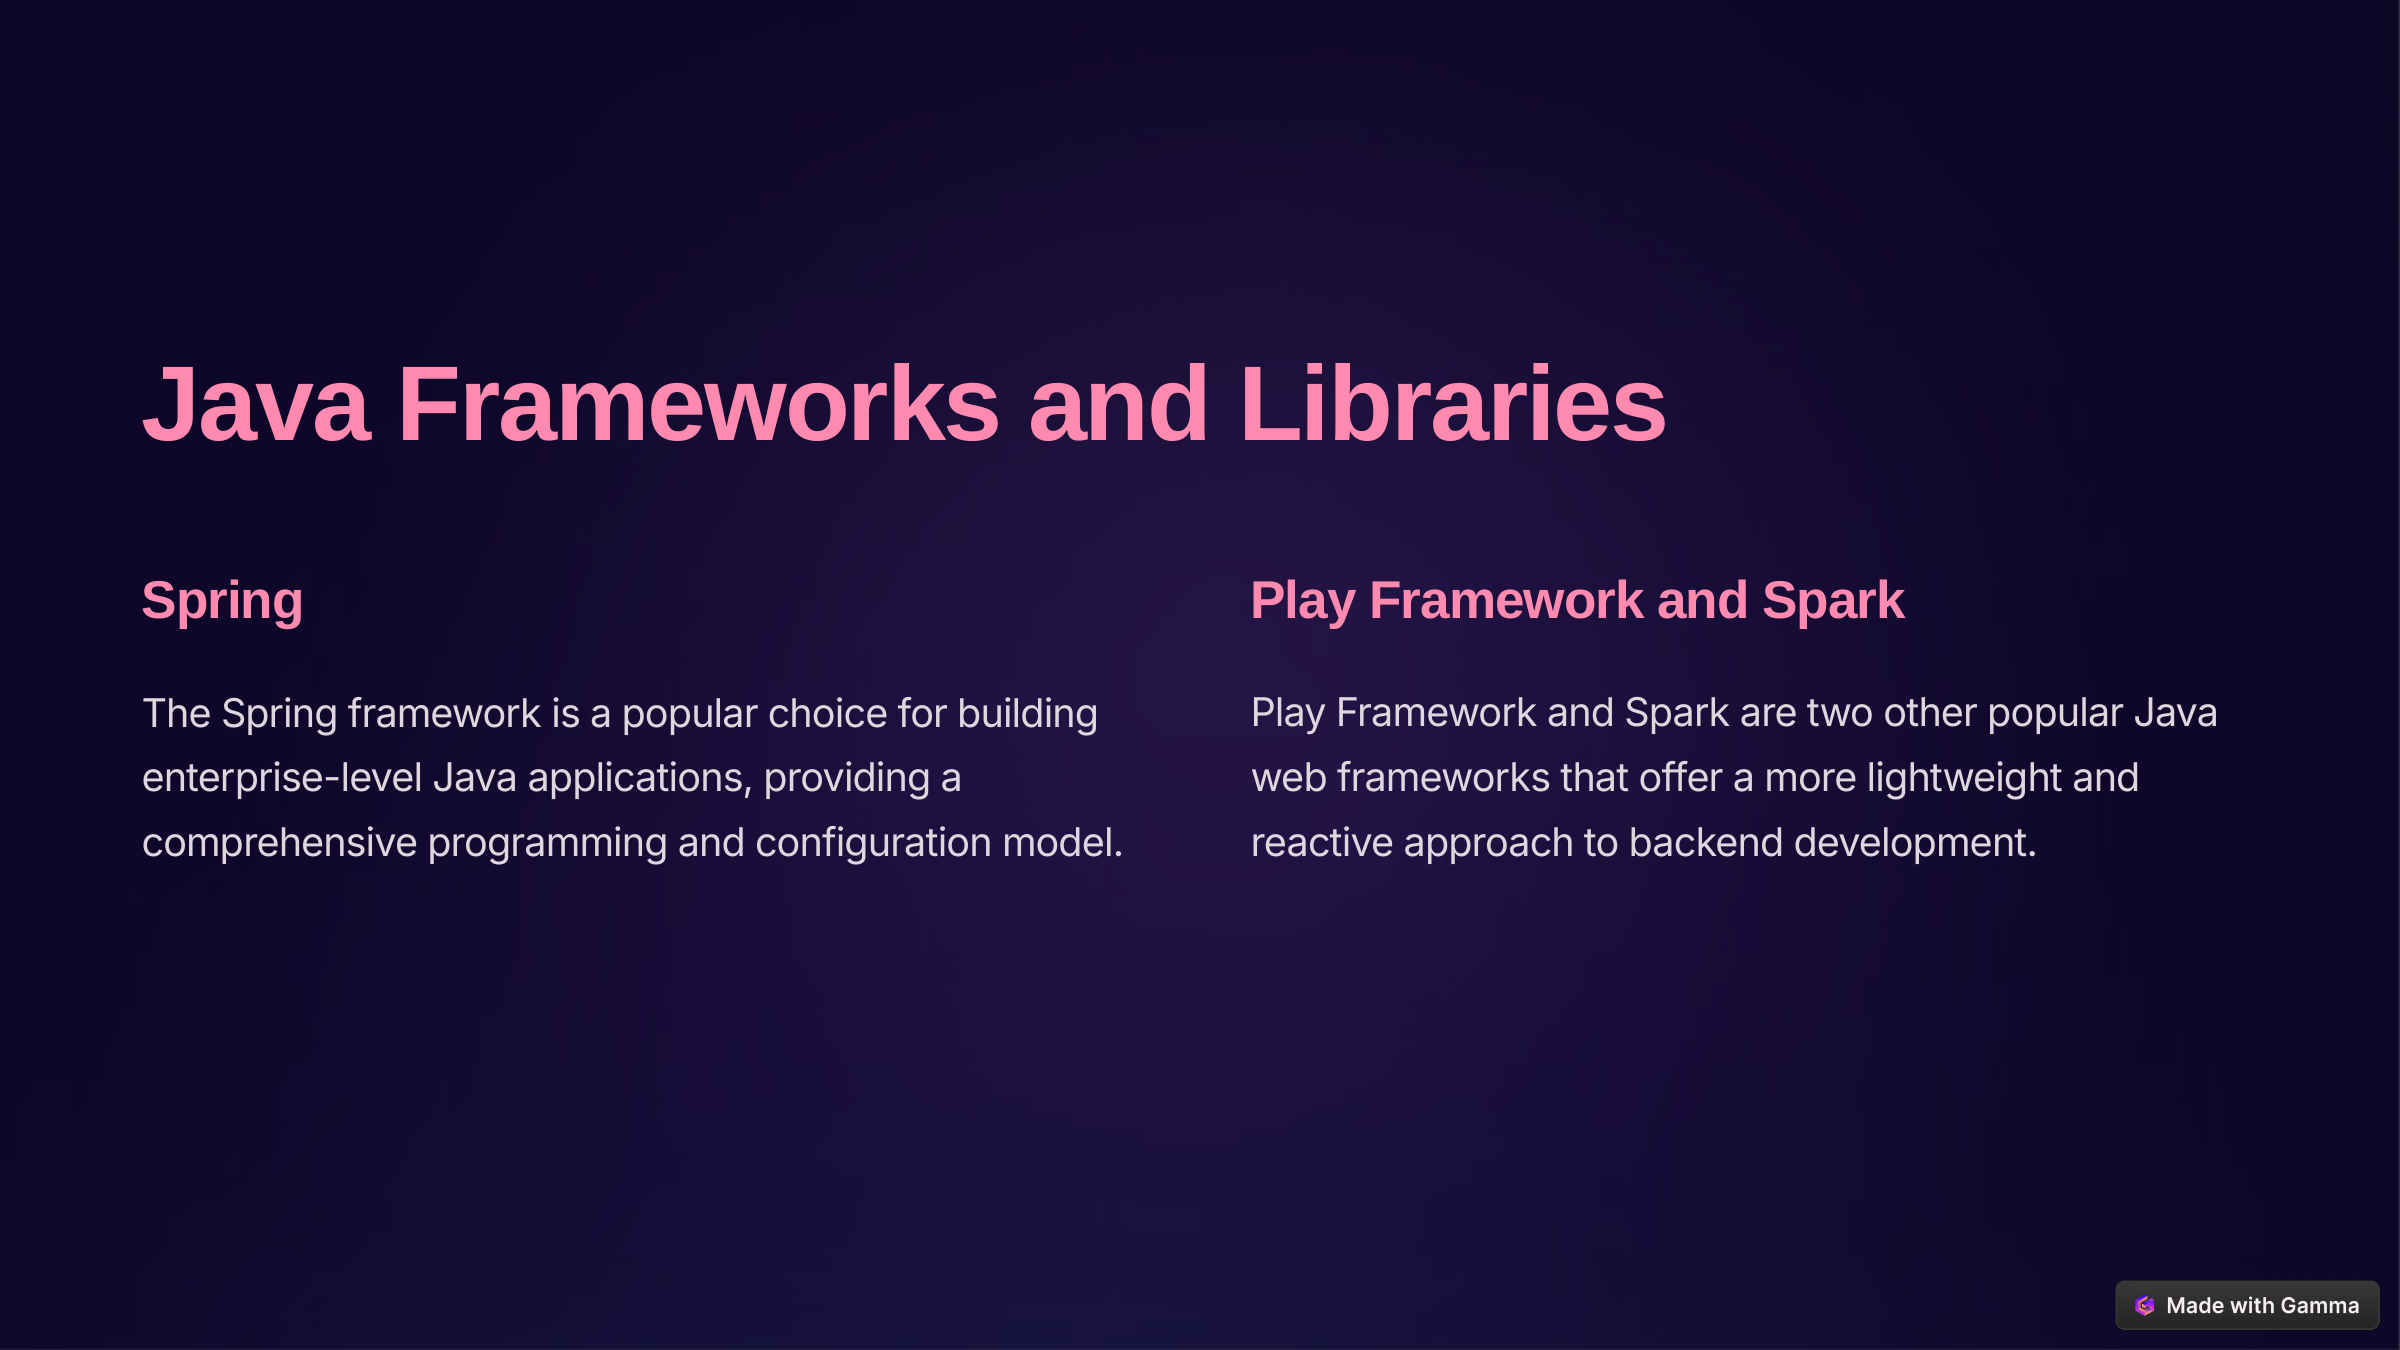

Java Frameworks and Libraries
Spring
Play Framework and Spark
The Spring framework is a popular choice for building enterprise-level Java applications, providing a comprehensive programming and configuration model.
Play Framework and Spark are two other popular Java web frameworks that offer a more lightweight and reactive approach to backend development.